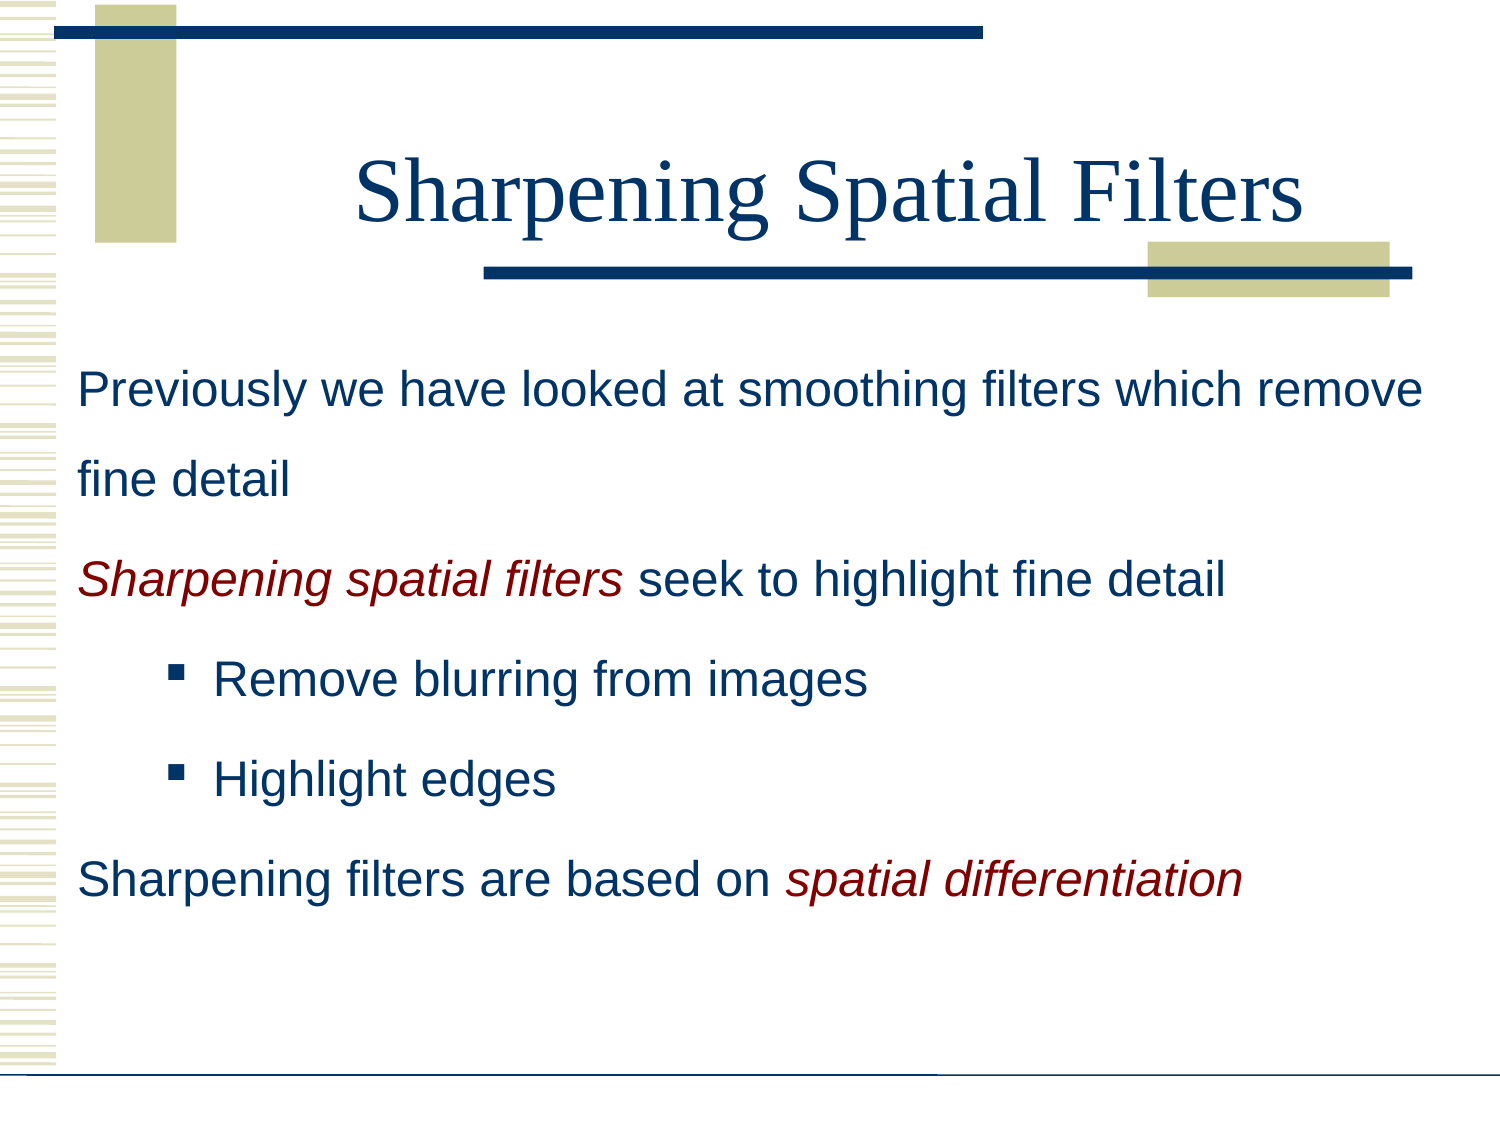

# Sharpening Spatial Filters
Previously we have looked at smoothing filters which remove fine detail
Sharpening spatial filters seek to highlight fine detail
Remove blurring from images
Highlight edges
Sharpening filters are based on spatial differentiation